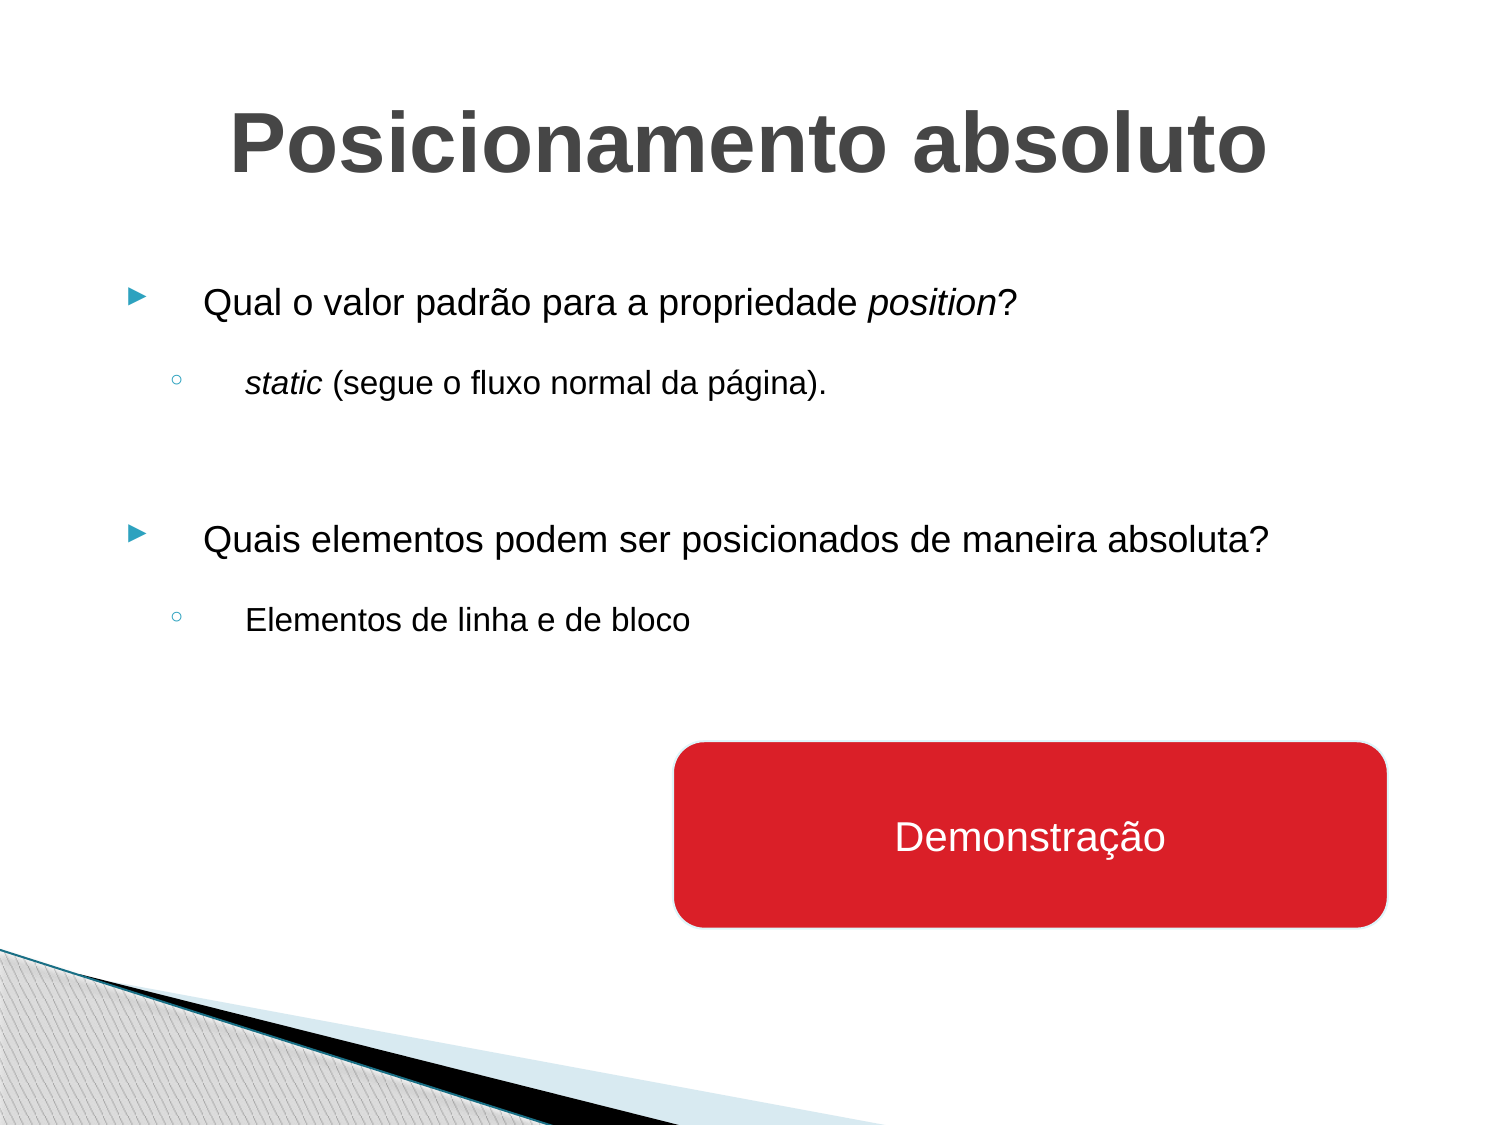

# Posicionamento absoluto
Qual o valor padrão para a propriedade position?
static (segue o fluxo normal da página).

Quais elementos podem ser posicionados de maneira absoluta?
Elementos de linha e de bloco

Demonstração